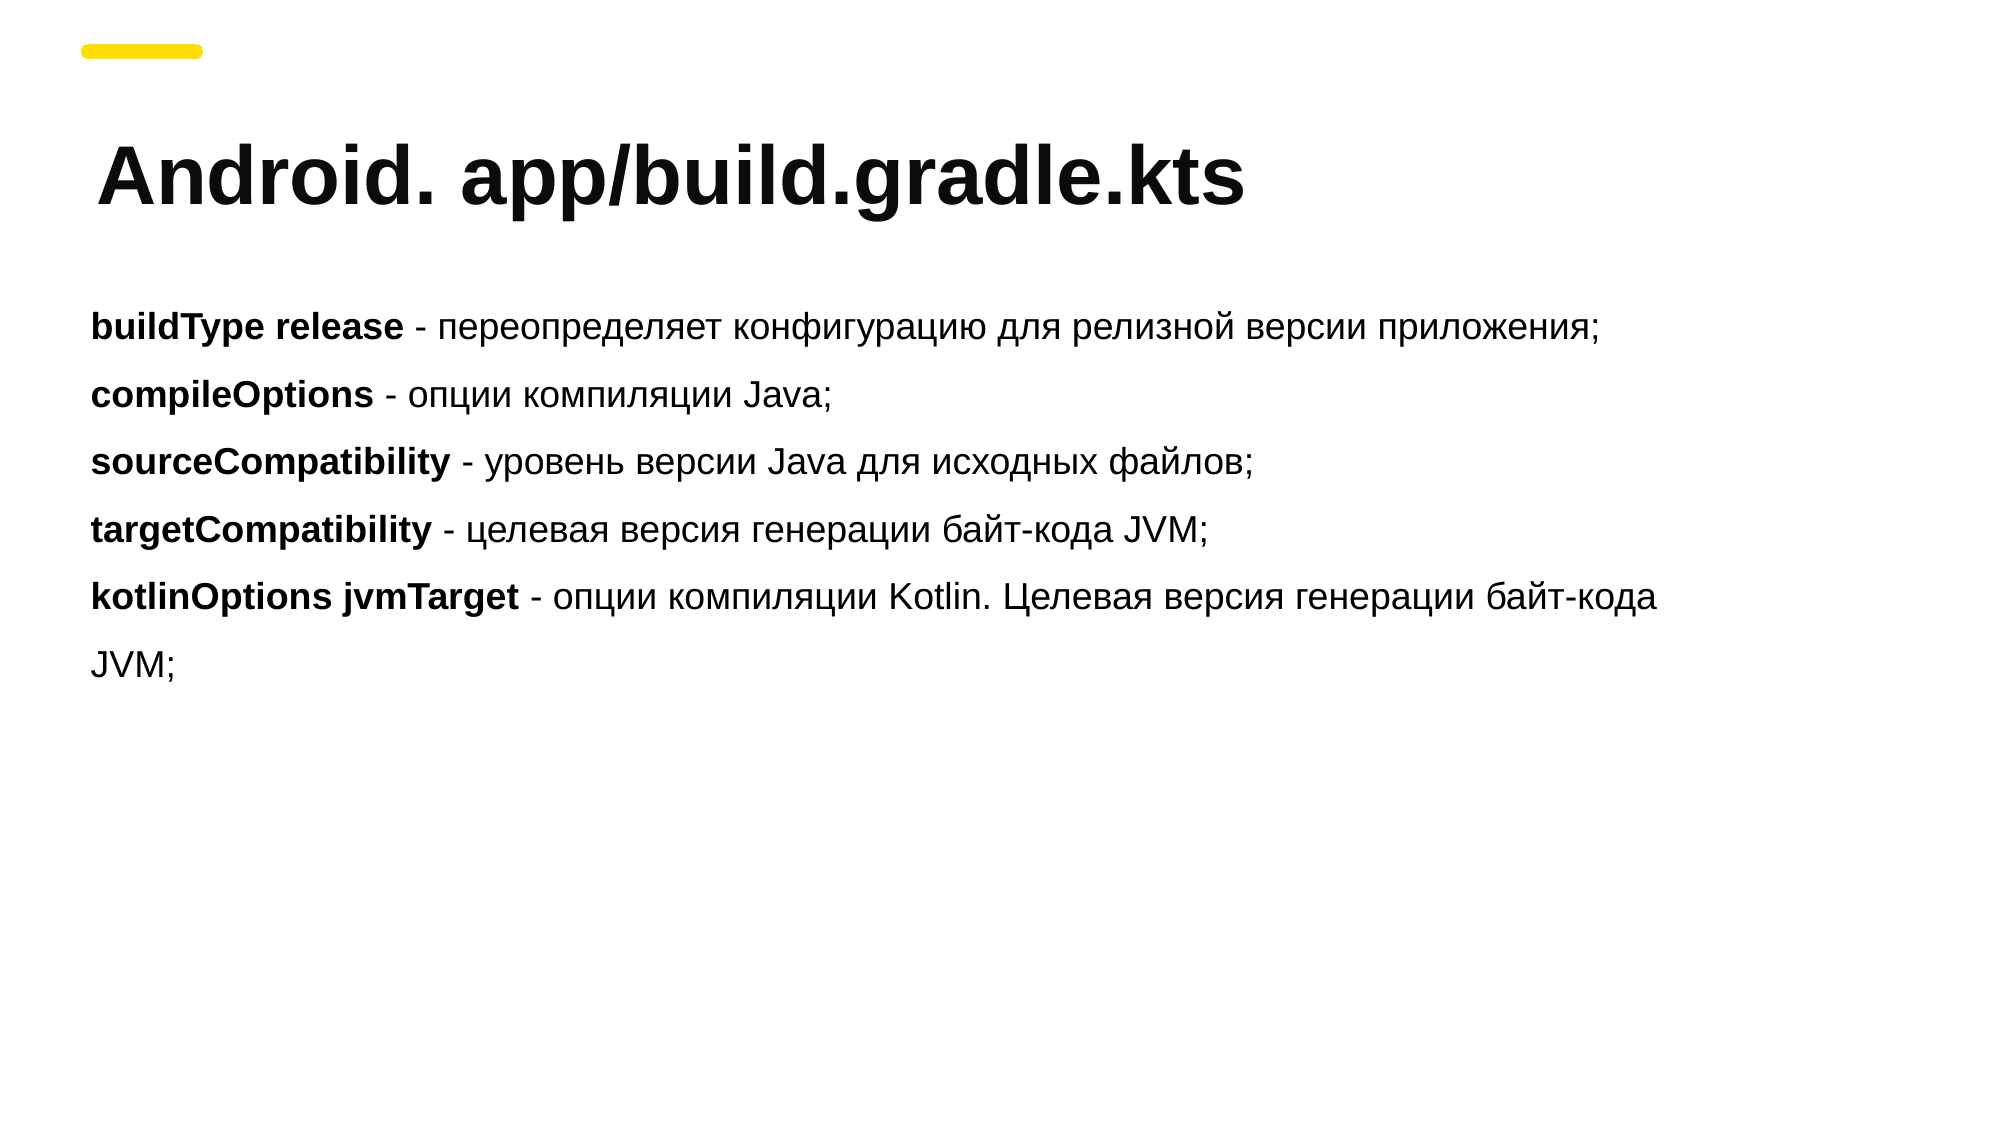

Android. app/build.gradle.kts
buildType release - переопределяет конфигурацию для релизной версии приложения;
compileOptions - опции компиляции Java;
sourceCompatibility - уровень версии Java для исходных файлов;
targetCompatibility - целевая версия генерации байт-кода JVM;
kotlinOptions jvmTarget - опции компиляции Kotlin. Целевая версия генерации байт-кода JVM;